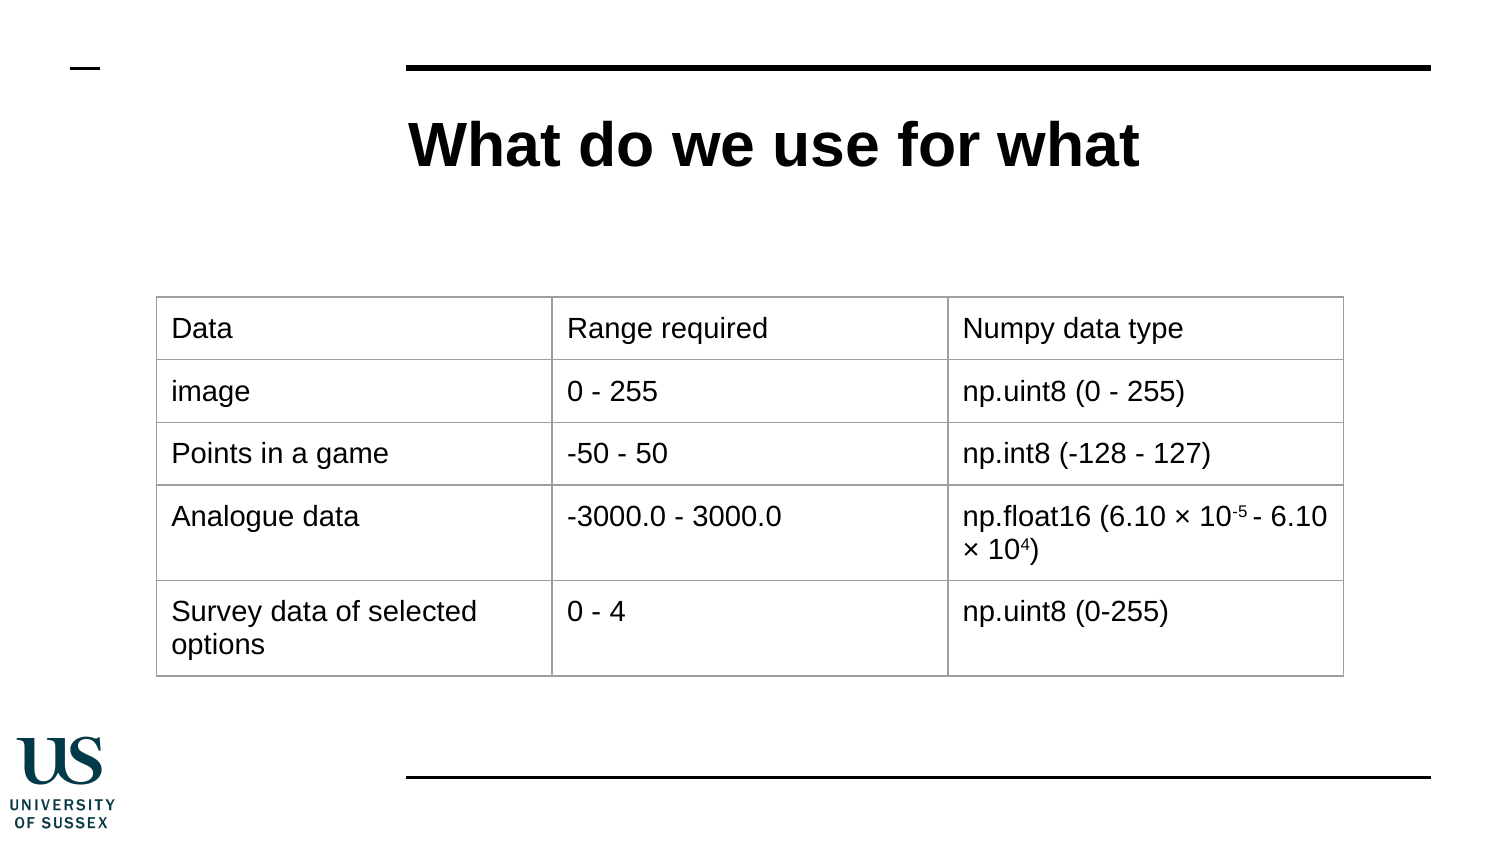

# What do we use for what
| Data | Range required | Numpy data type |
| --- | --- | --- |
| image | 0 - 255 | np.uint8 (0 - 255) |
| Points in a game | -50 - 50 | np.int8 (-128 - 127) |
| Analogue data | -3000.0 - 3000.0 | np.float16 (6.10 × 10-5 - 6.10 × 104) |
| Survey data of selected options | 0 - 4 | np.uint8 (0-255) |